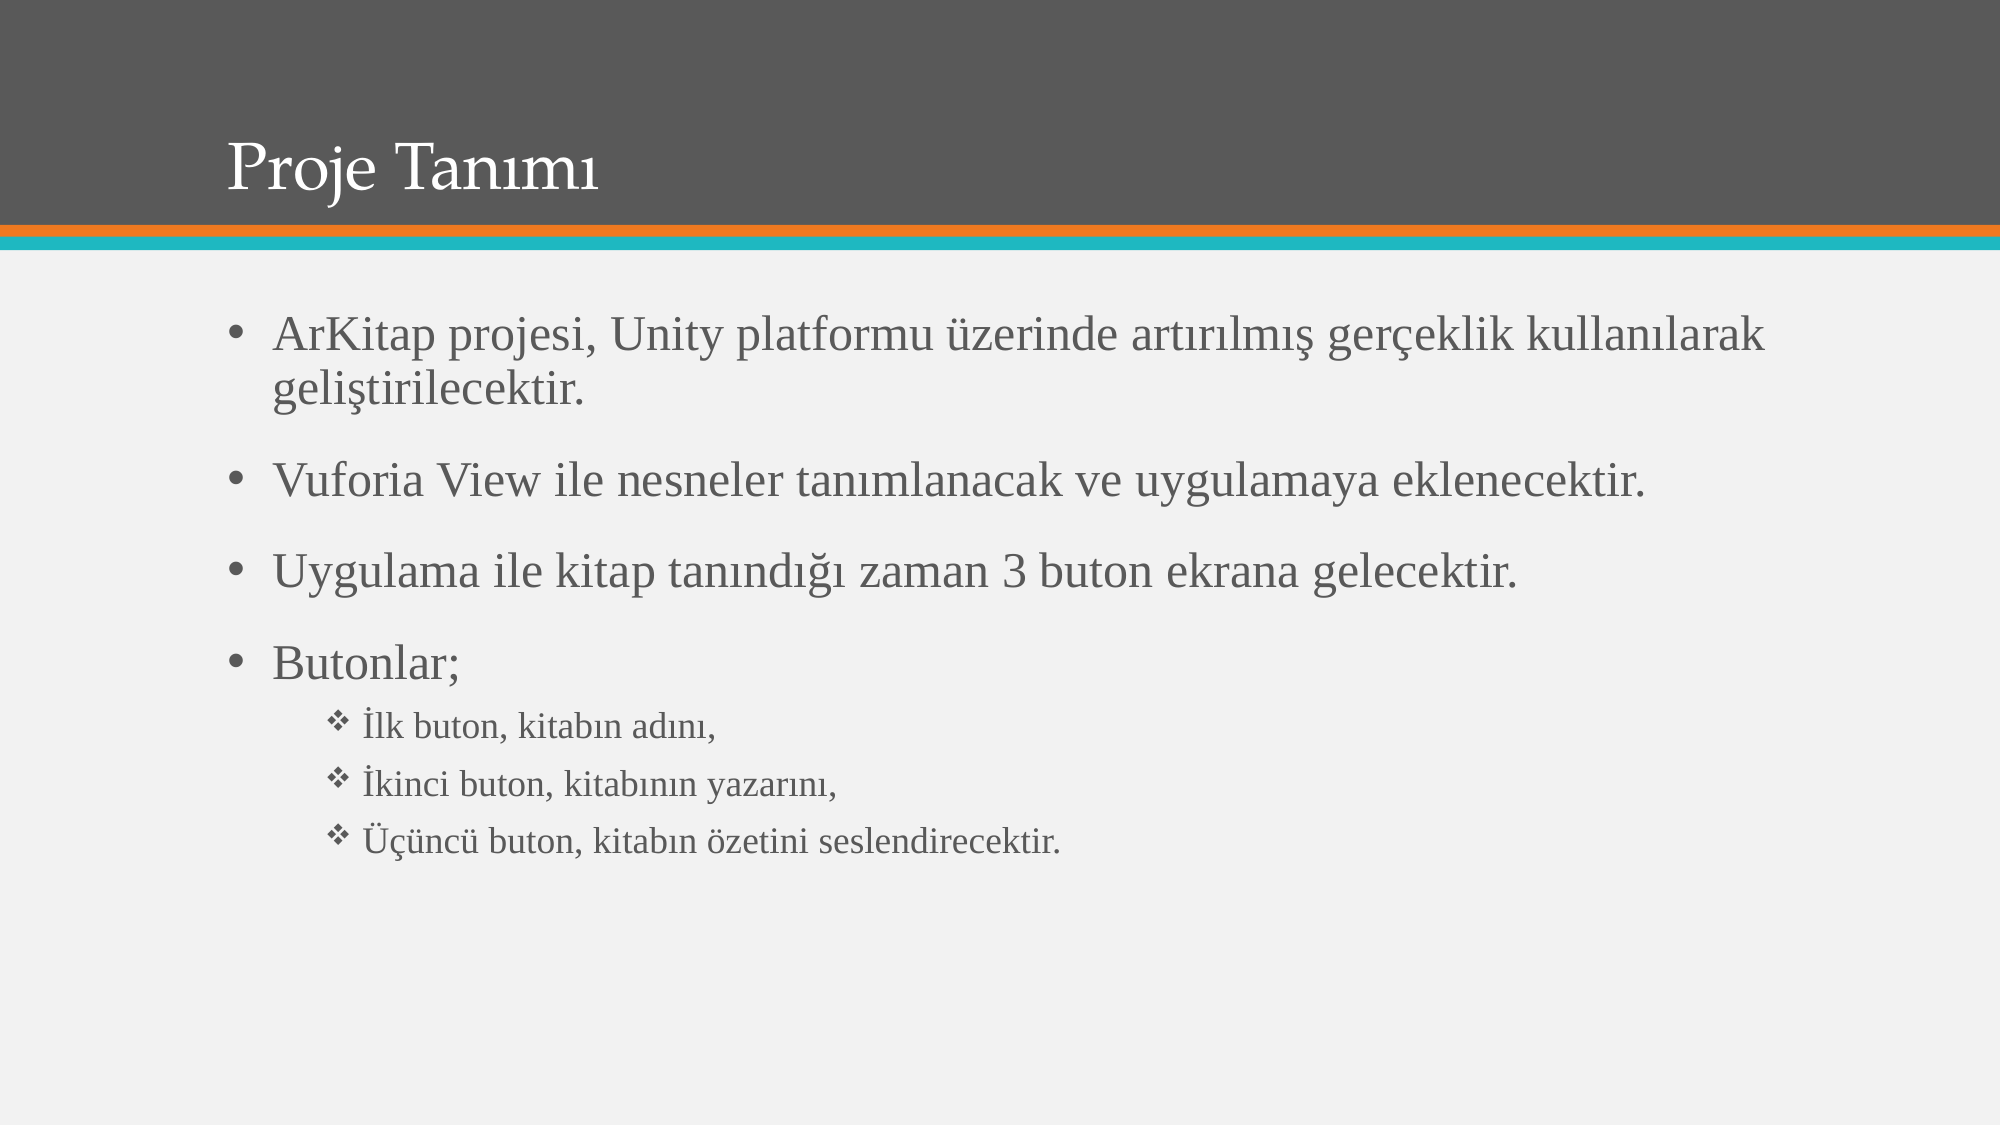

# Proje Tanımı
ArKitap projesi, Unity platformu üzerinde artırılmış gerçeklik kullanılarak geliştirilecektir.
Vuforia View ile nesneler tanımlanacak ve uygulamaya eklenecektir.
Uygulama ile kitap tanındığı zaman 3 buton ekrana gelecektir.
Butonlar;
İlk buton, kitabın adını,
İkinci buton, kitabının yazarını,
Üçüncü buton, kitabın özetini seslendirecektir.